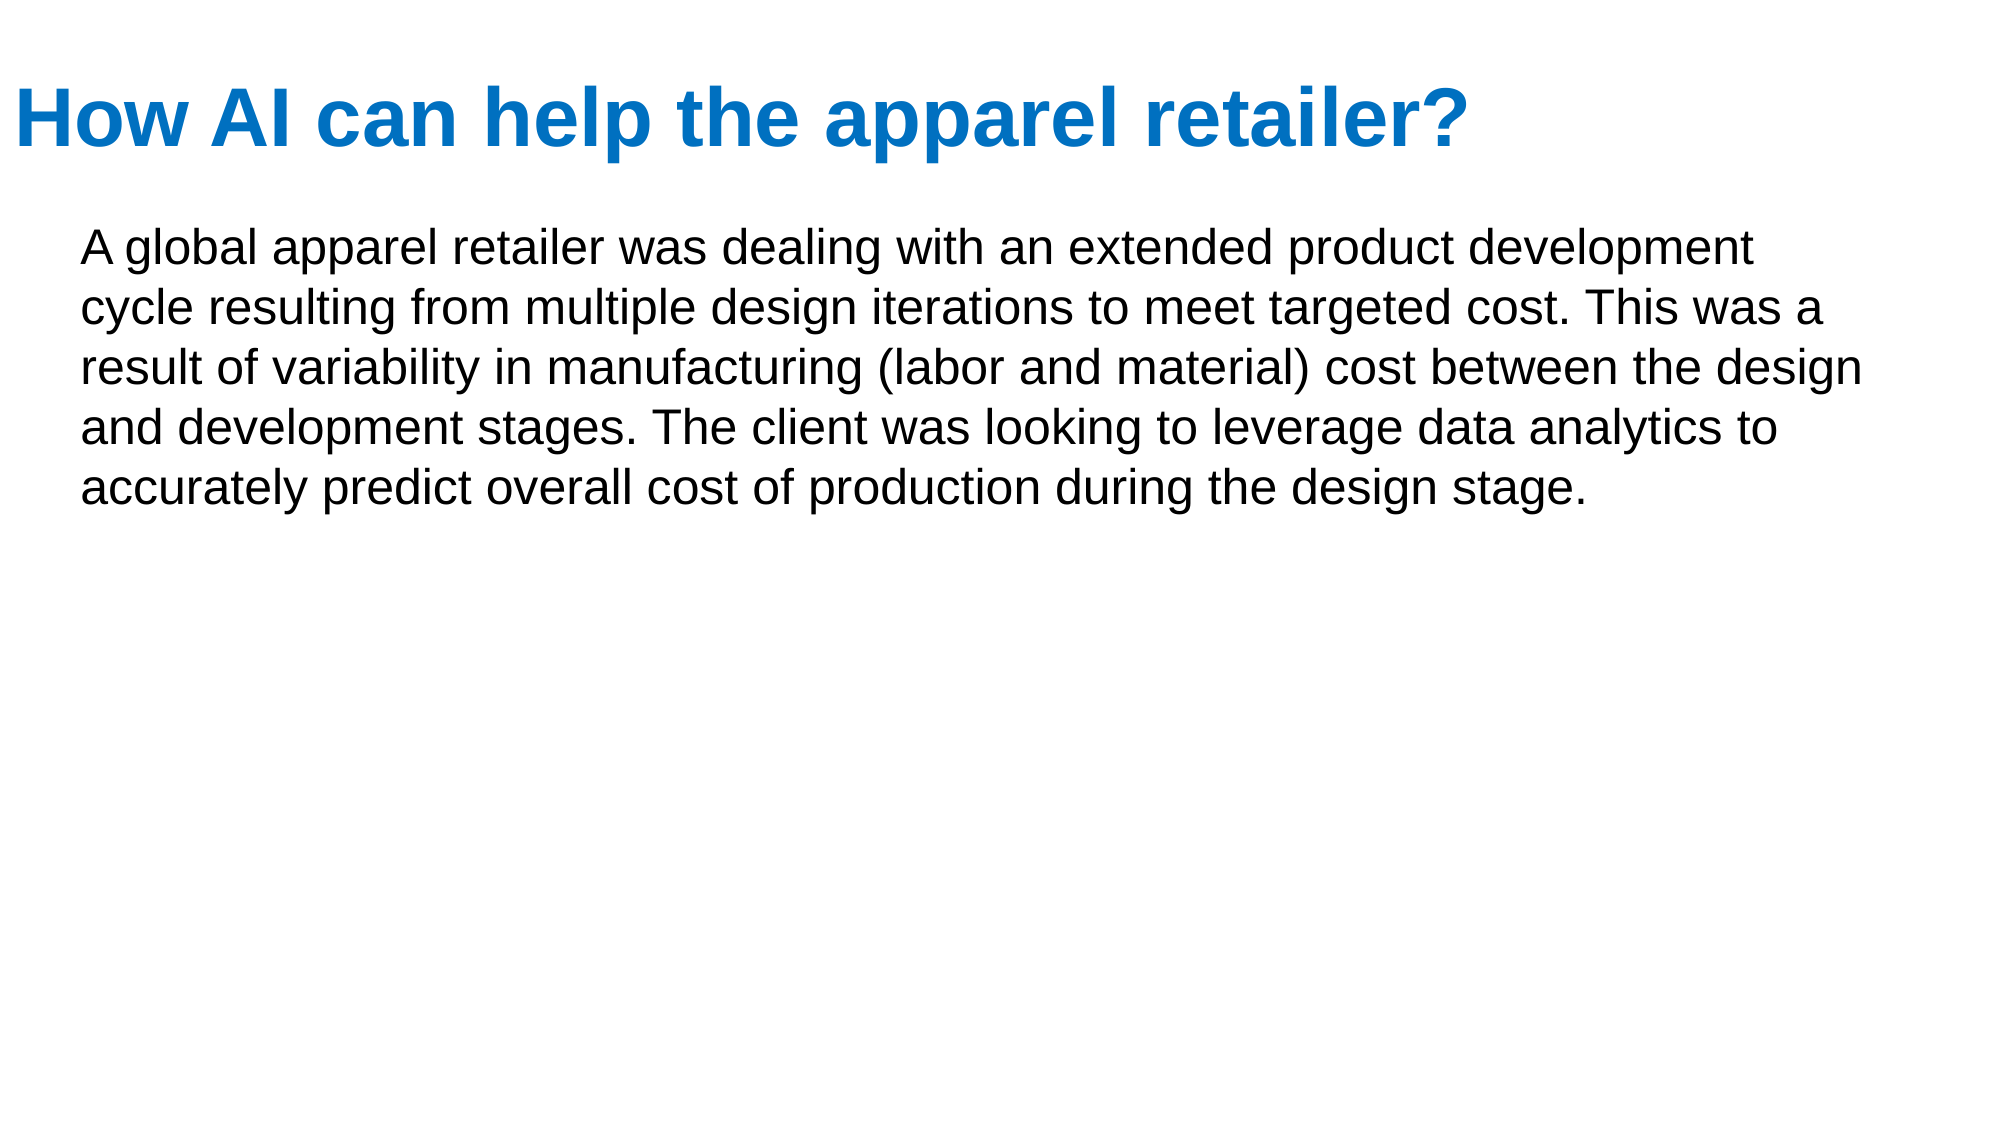

How AI can help the apparel retailer?
A global apparel retailer was dealing with an extended product development cycle resulting from multiple design iterations to meet targeted cost. This was a result of variability in manufacturing (labor and material) cost between the design and development stages. The client was looking to leverage data analytics to accurately predict overall cost of production during the design stage.